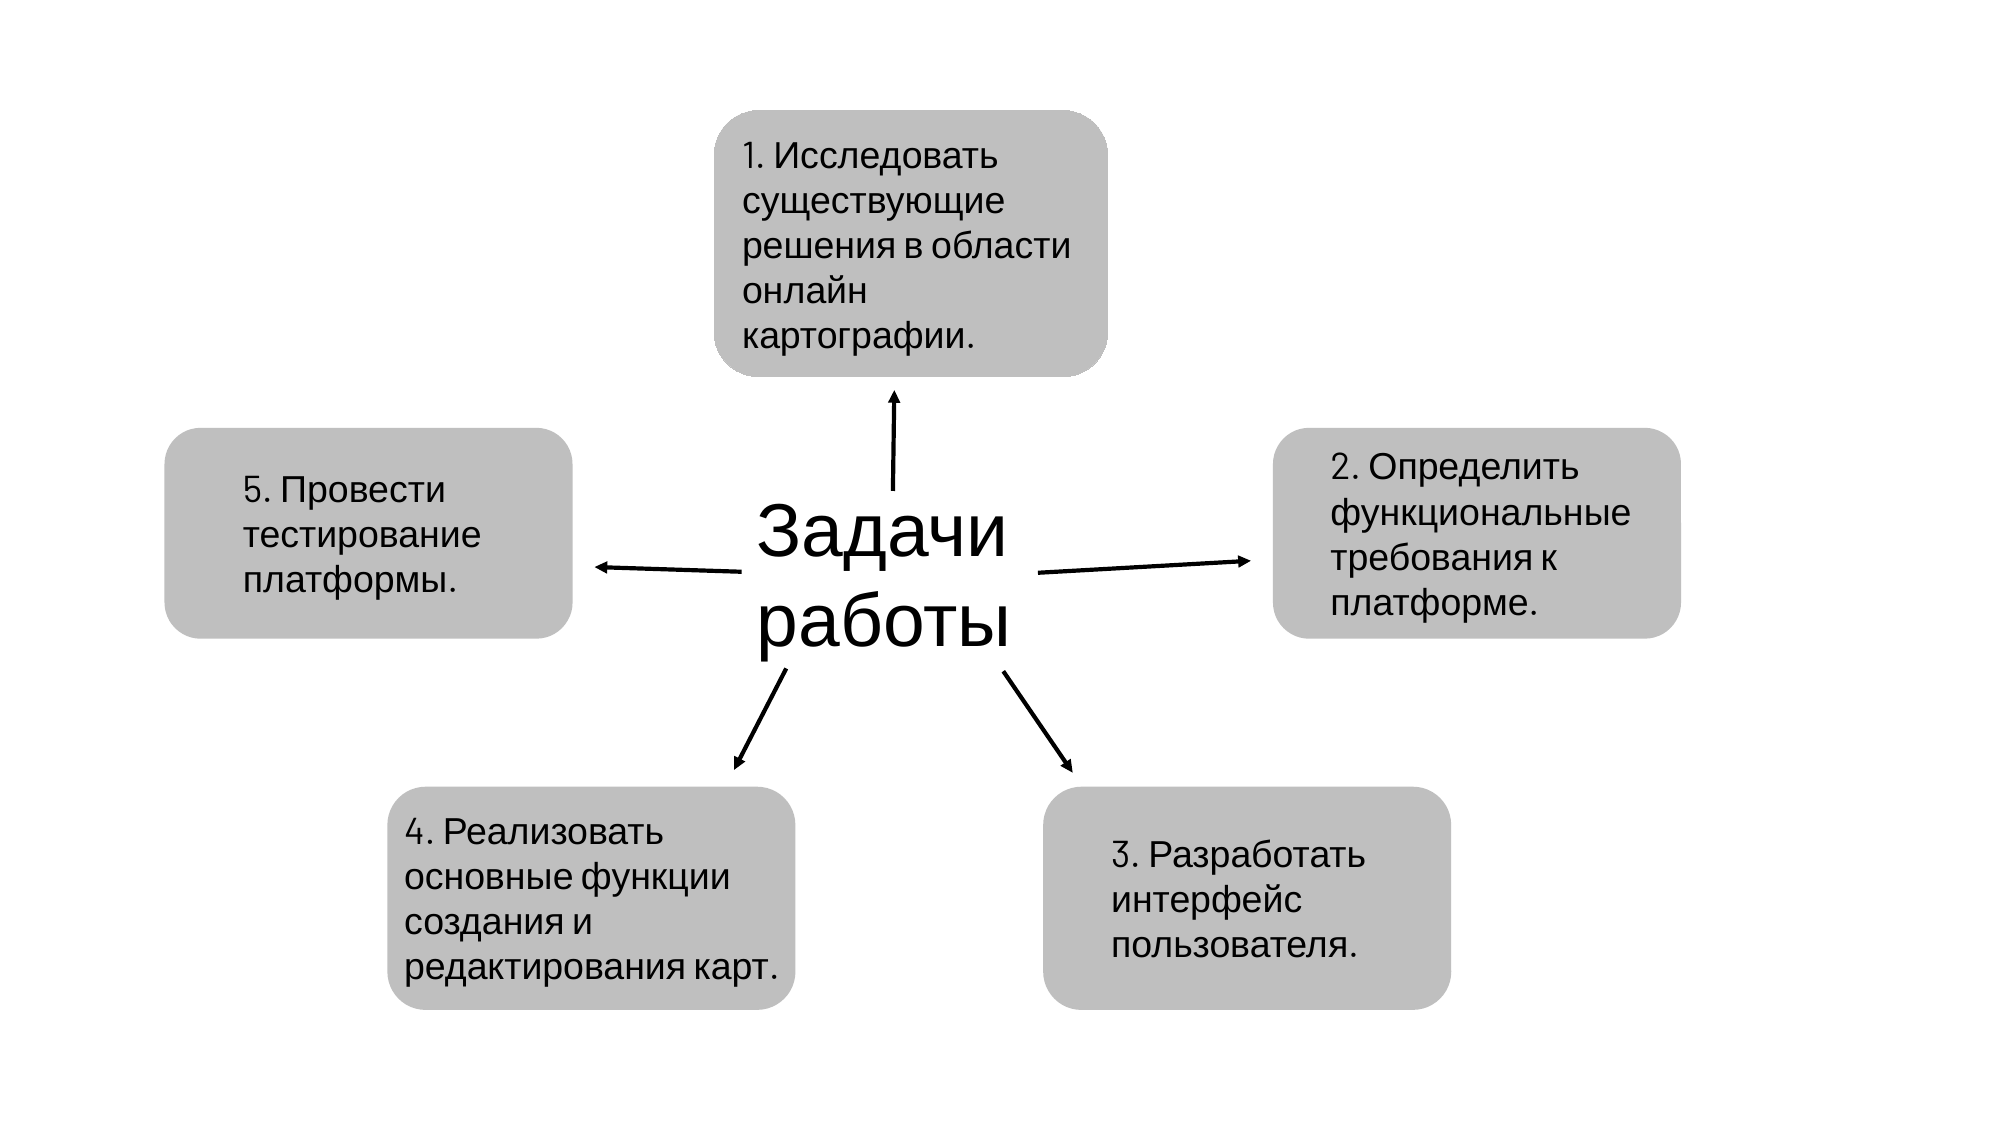

1. Исследовать существующие решения в области онлайн картографии.

2. Определить функциональные требования к платформе.
5. Провести тестирование платформы.
Задачи работы

4. Реализовать основные функции создания и редактирования карт.
3. Разработать интерфейс пользователя.